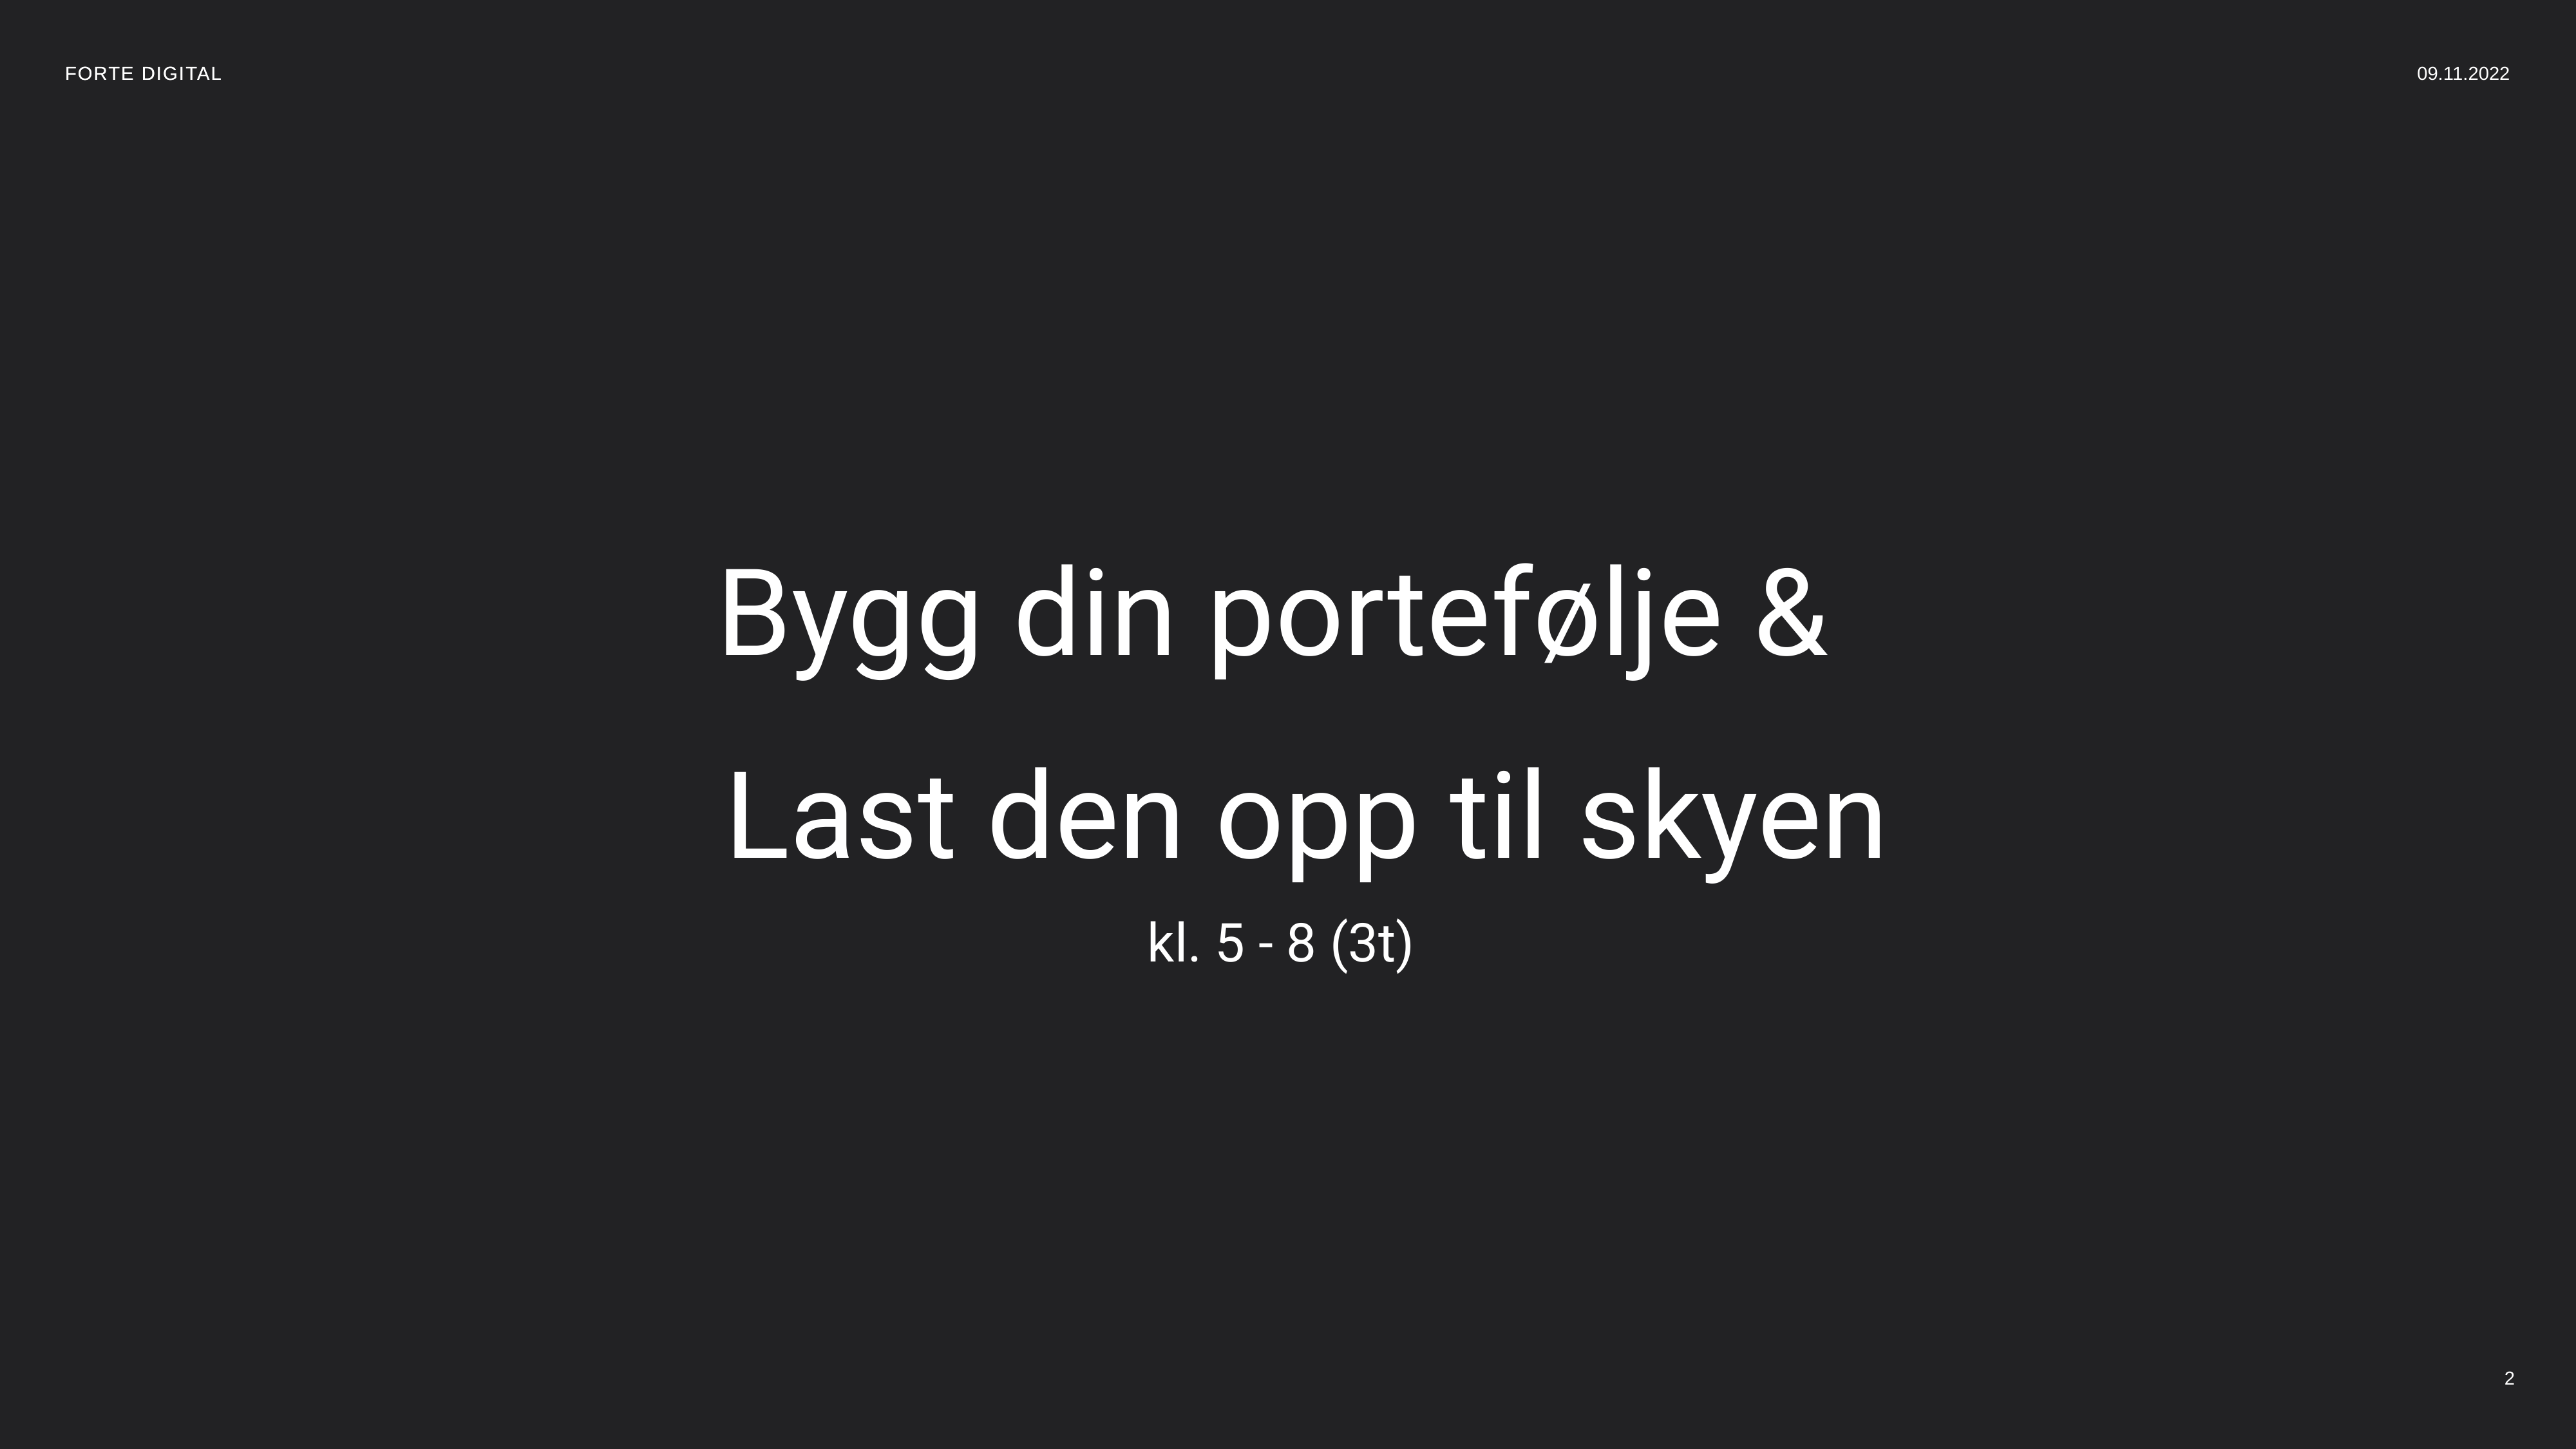

FORTE DIGITAL
09.11.2022
Bygg din portefølje &
Last den opp til skyen
kl. 5 - 8 (3t)
2